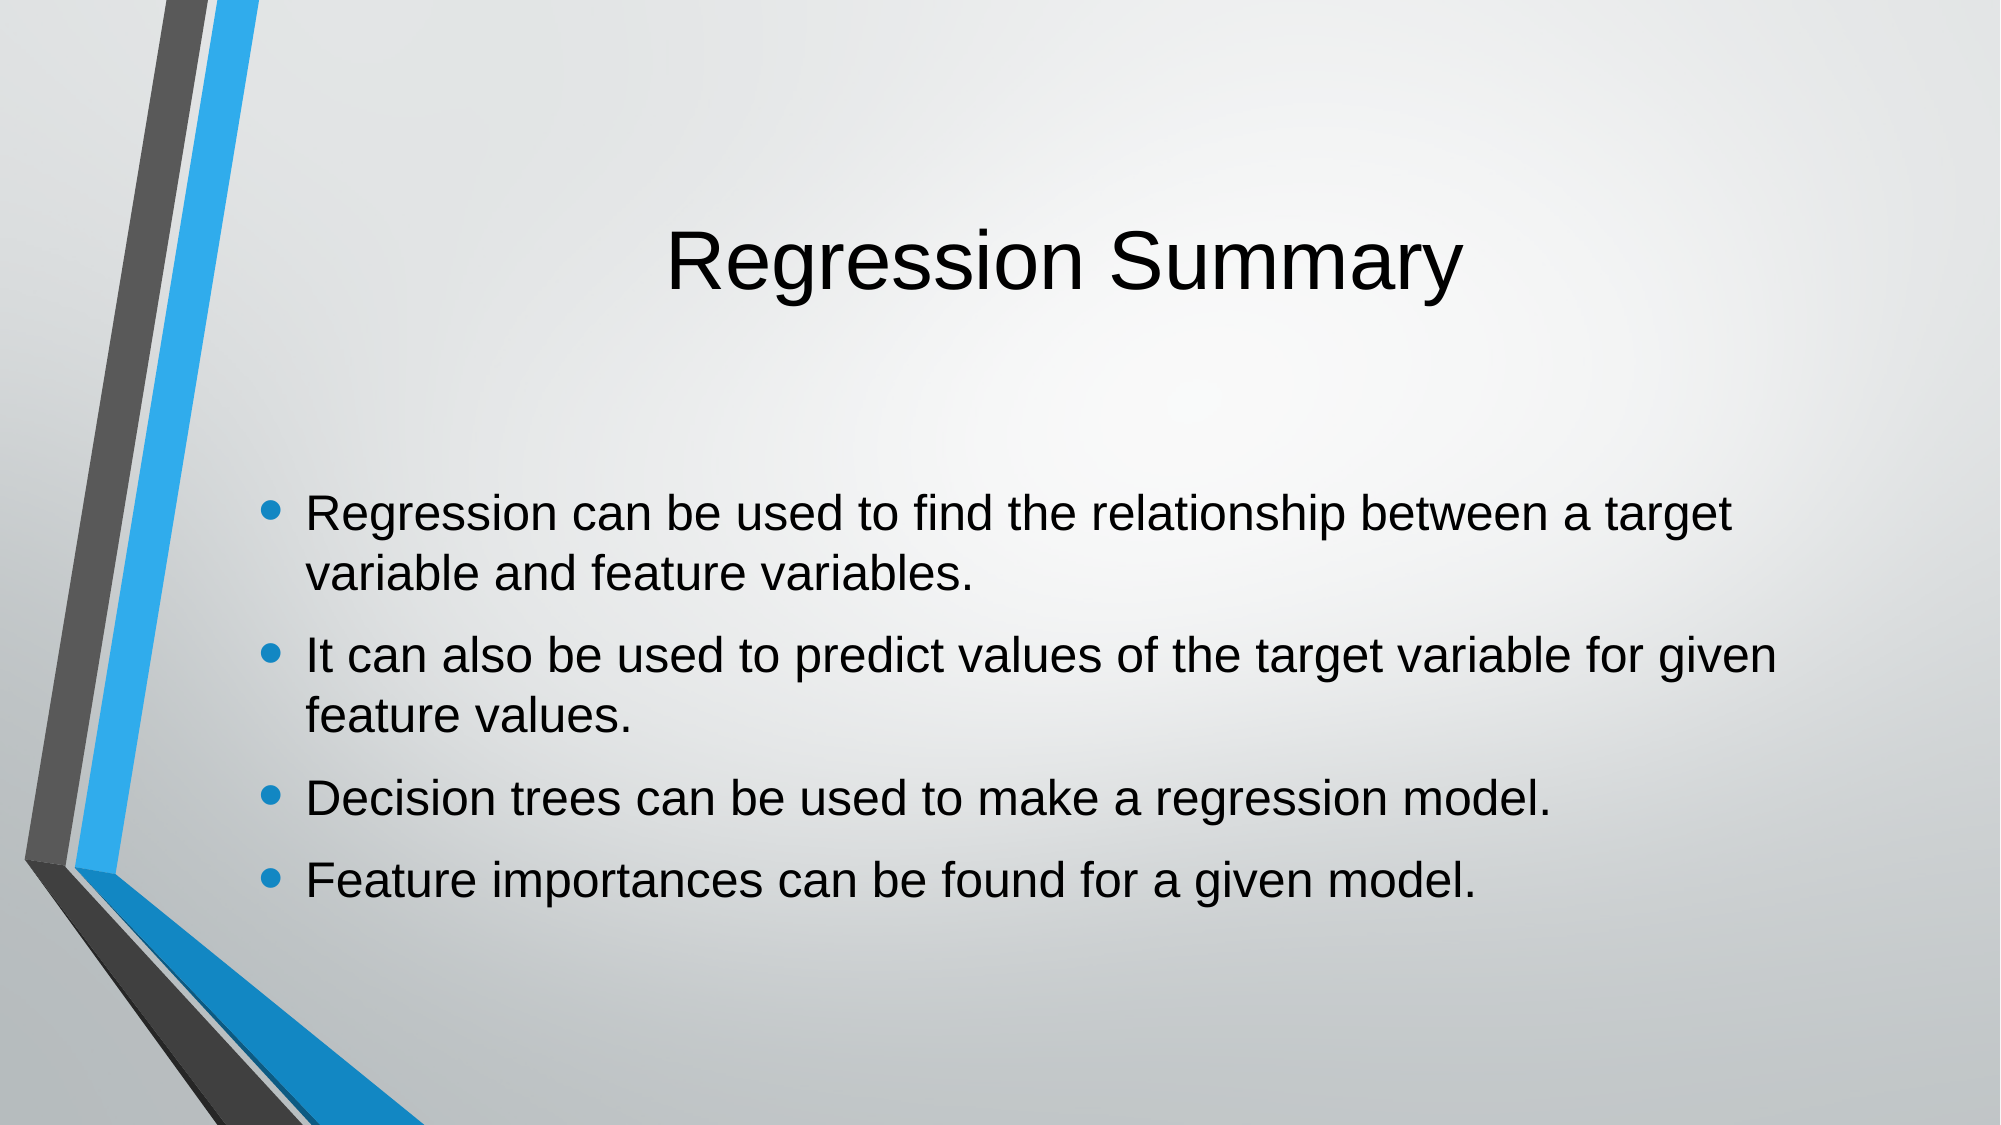

# Regression Summary
Regression can be used to find the relationship between a target variable and feature variables.
It can also be used to predict values of the target variable for given feature values.
Decision trees can be used to make a regression model.
Feature importances can be found for a given model.